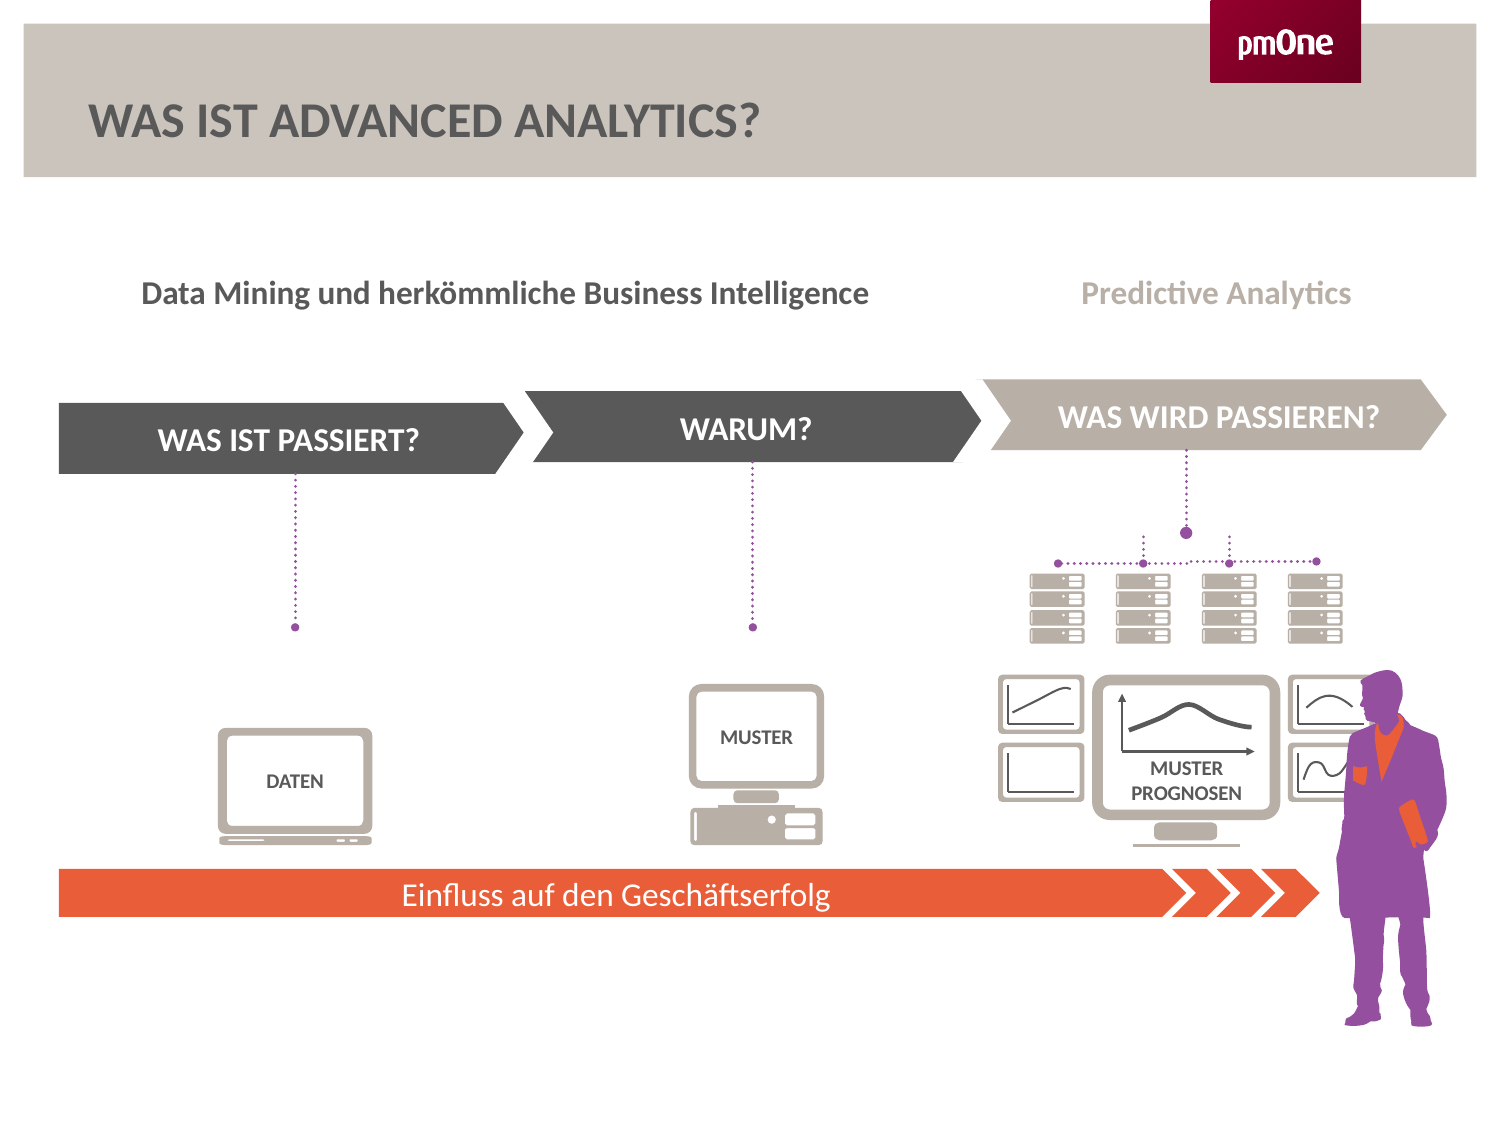

# Was ist Advanced Analytics?
Data Mining und herkömmliche Business Intelligence
Predictive Analytics

WAS WIRD PASSIEREN?

WARUM?
WAS IST PASSIERT?

MUSTER PROGNOSEN

MUSTER

DATEN
Einfluss auf den Geschäftserfolg